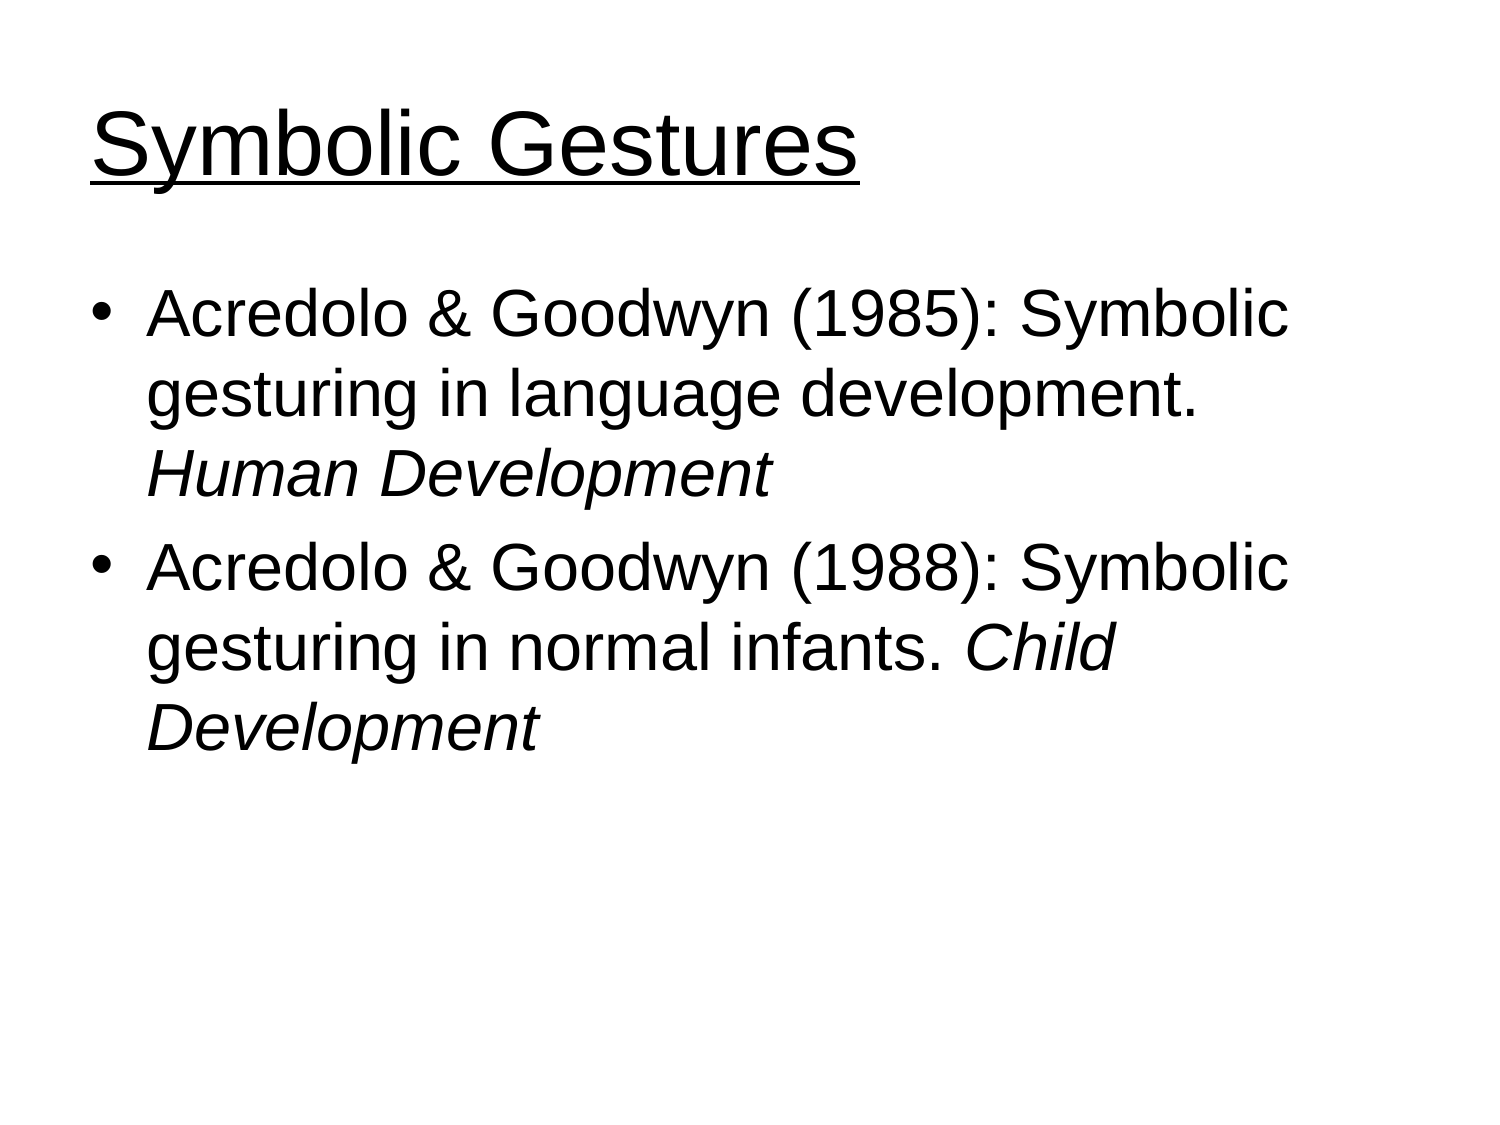

# Symbolic Gestures
Acredolo & Goodwyn (1985): Symbolic gesturing in language development. Human Development
Acredolo & Goodwyn (1988): Symbolic gesturing in normal infants. Child Development